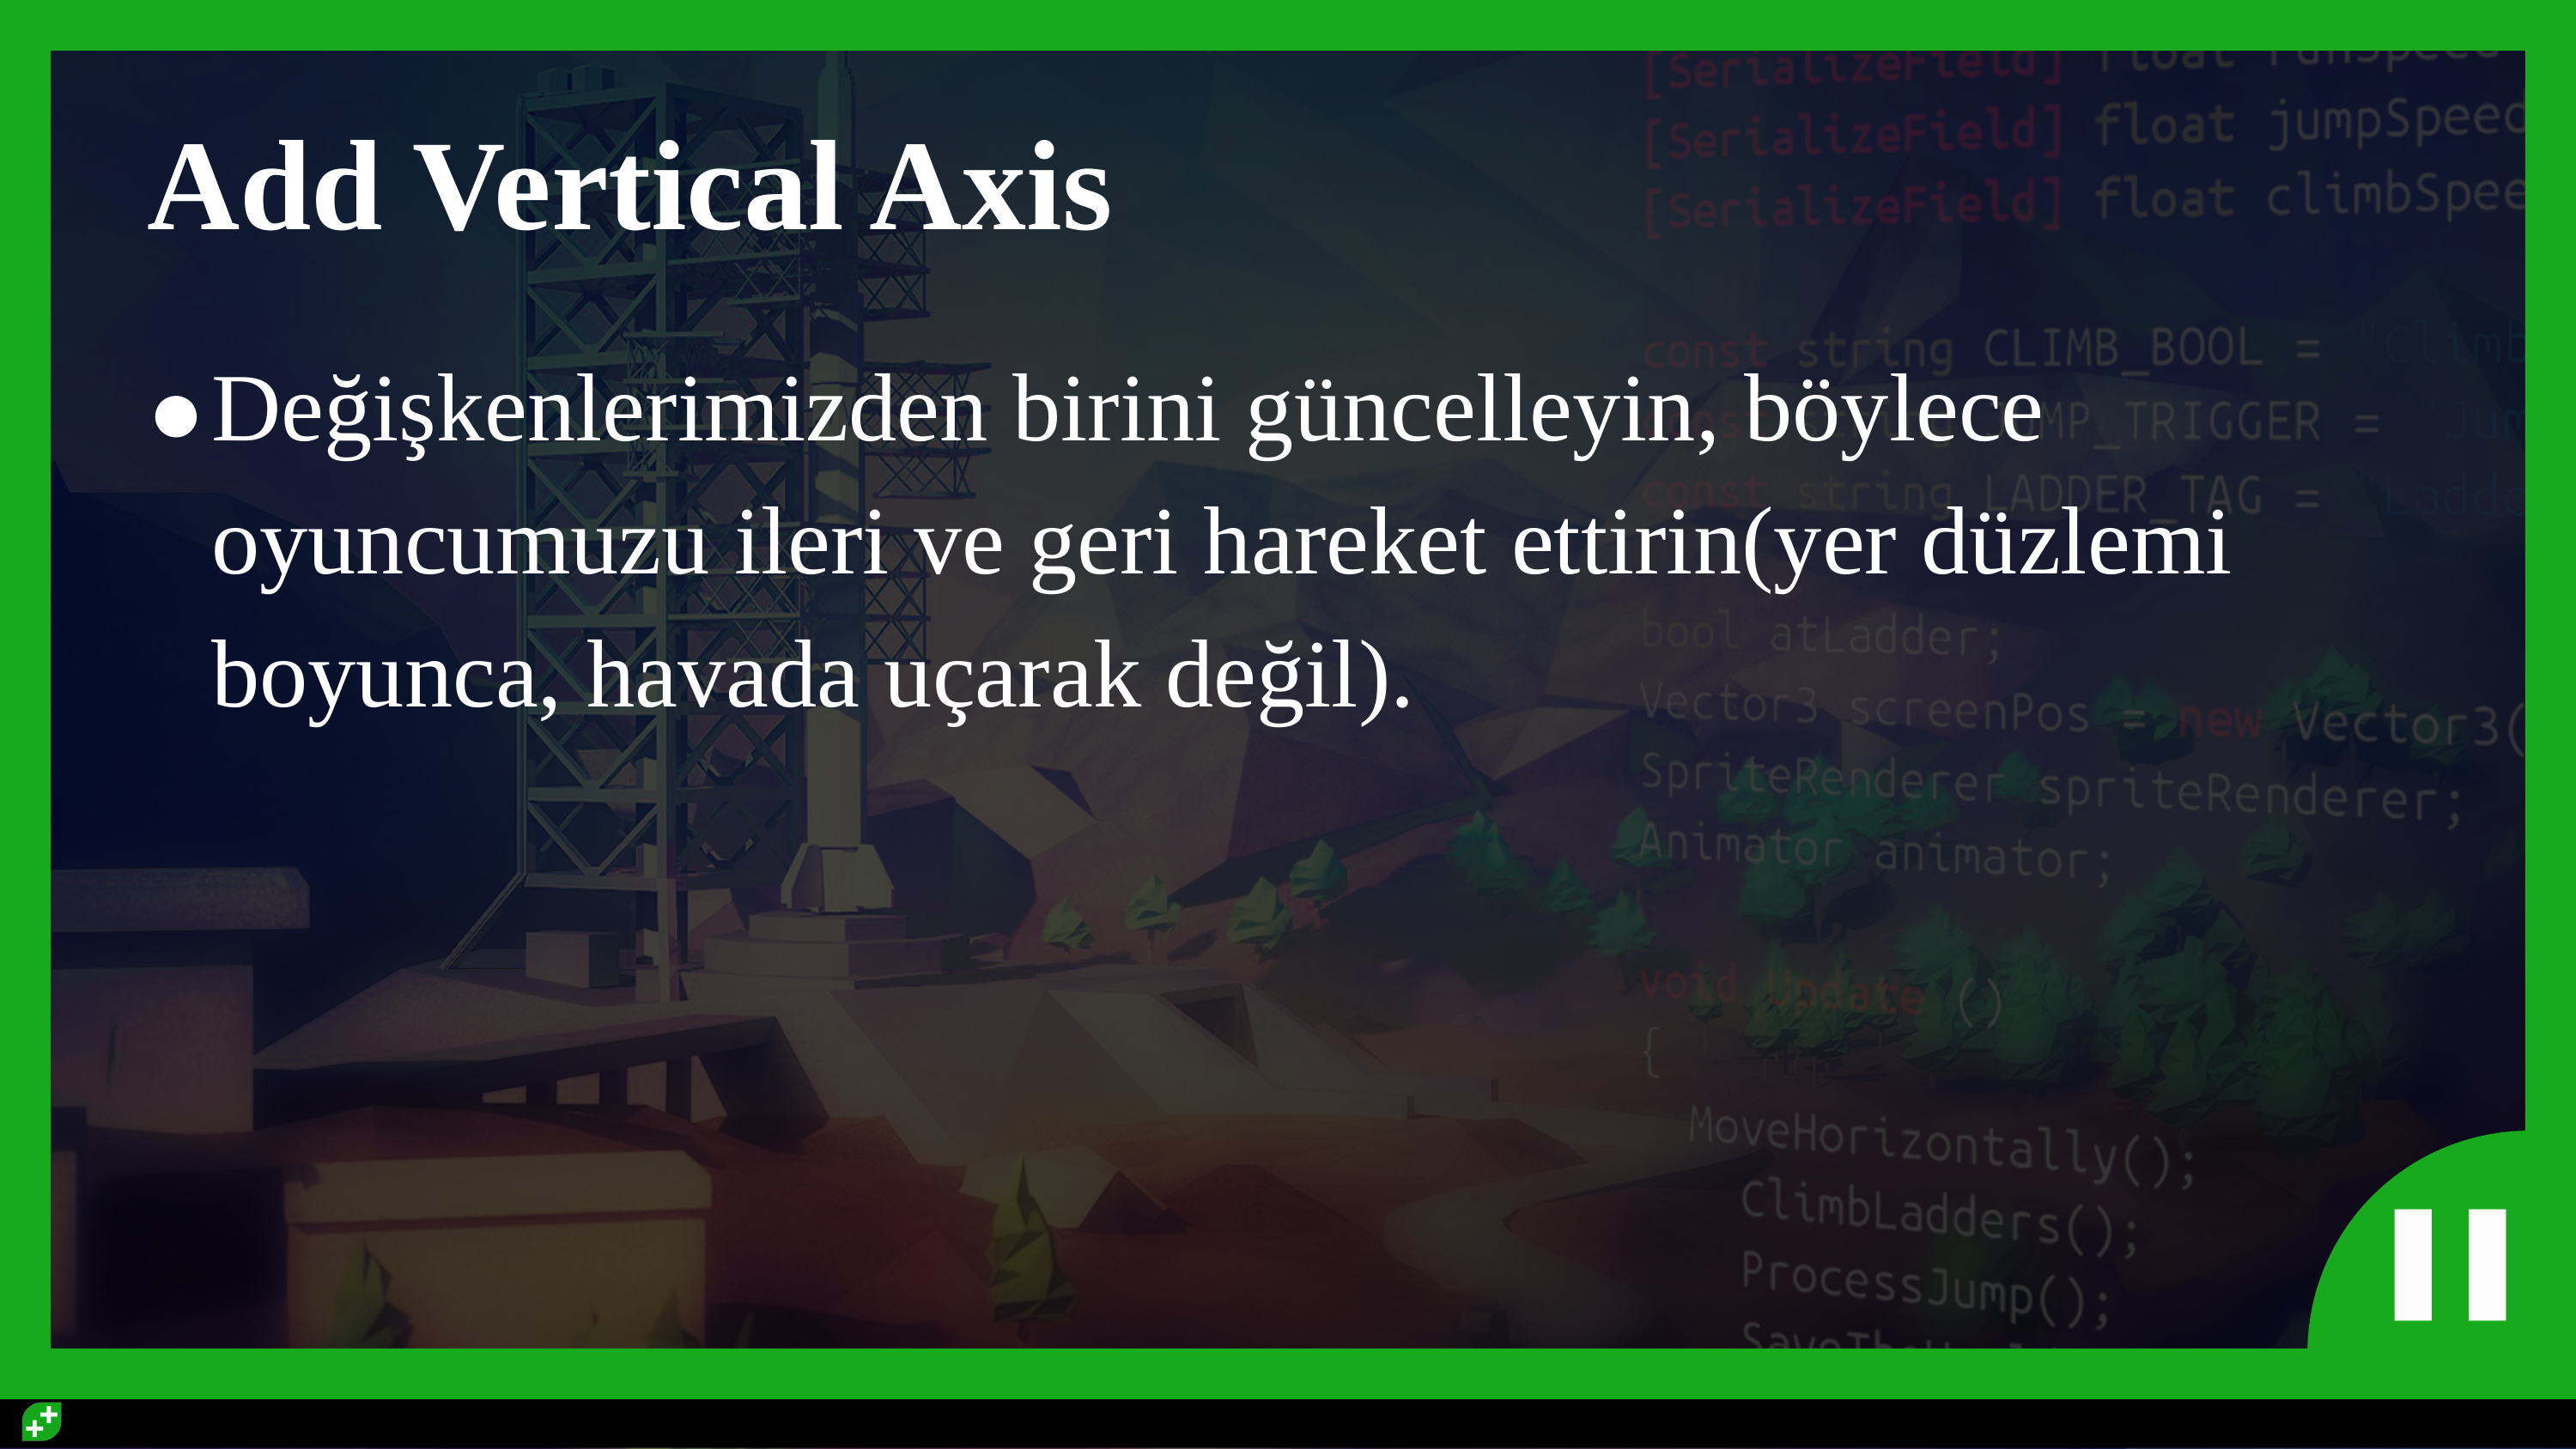

# Add Vertical Axis
Değişkenlerimizden birini güncelleyin, böylece oyuncumuzu ileri ve geri hareket ettirin(yer düzlemi boyunca, havada uçarak değil).